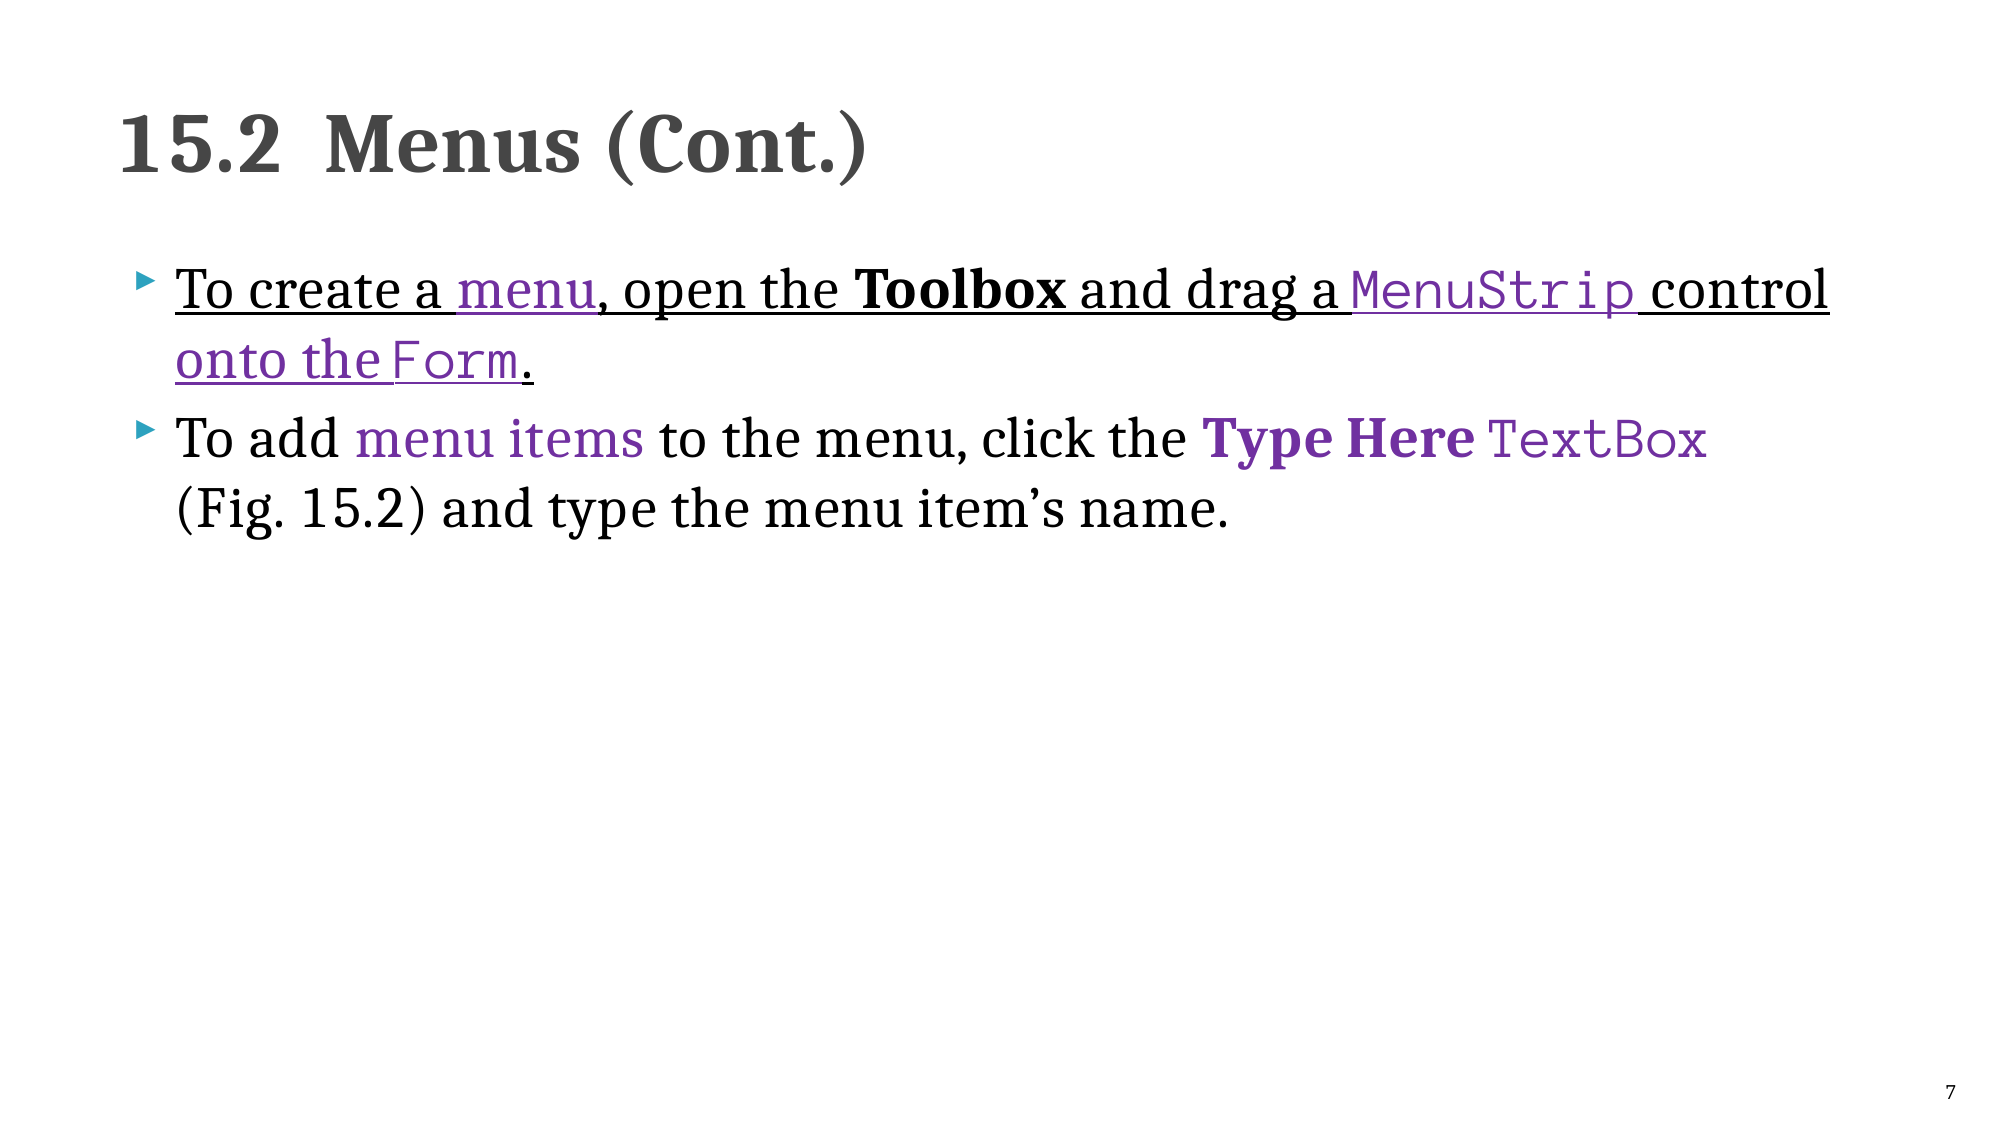

# 15.2  Menus (Cont.)
To create a menu, open the Toolbox and drag a MenuStrip control onto the Form.
To add menu items to the menu, click the Type Here TextBox (Fig. 15.2) and type the menu item’s name.
7